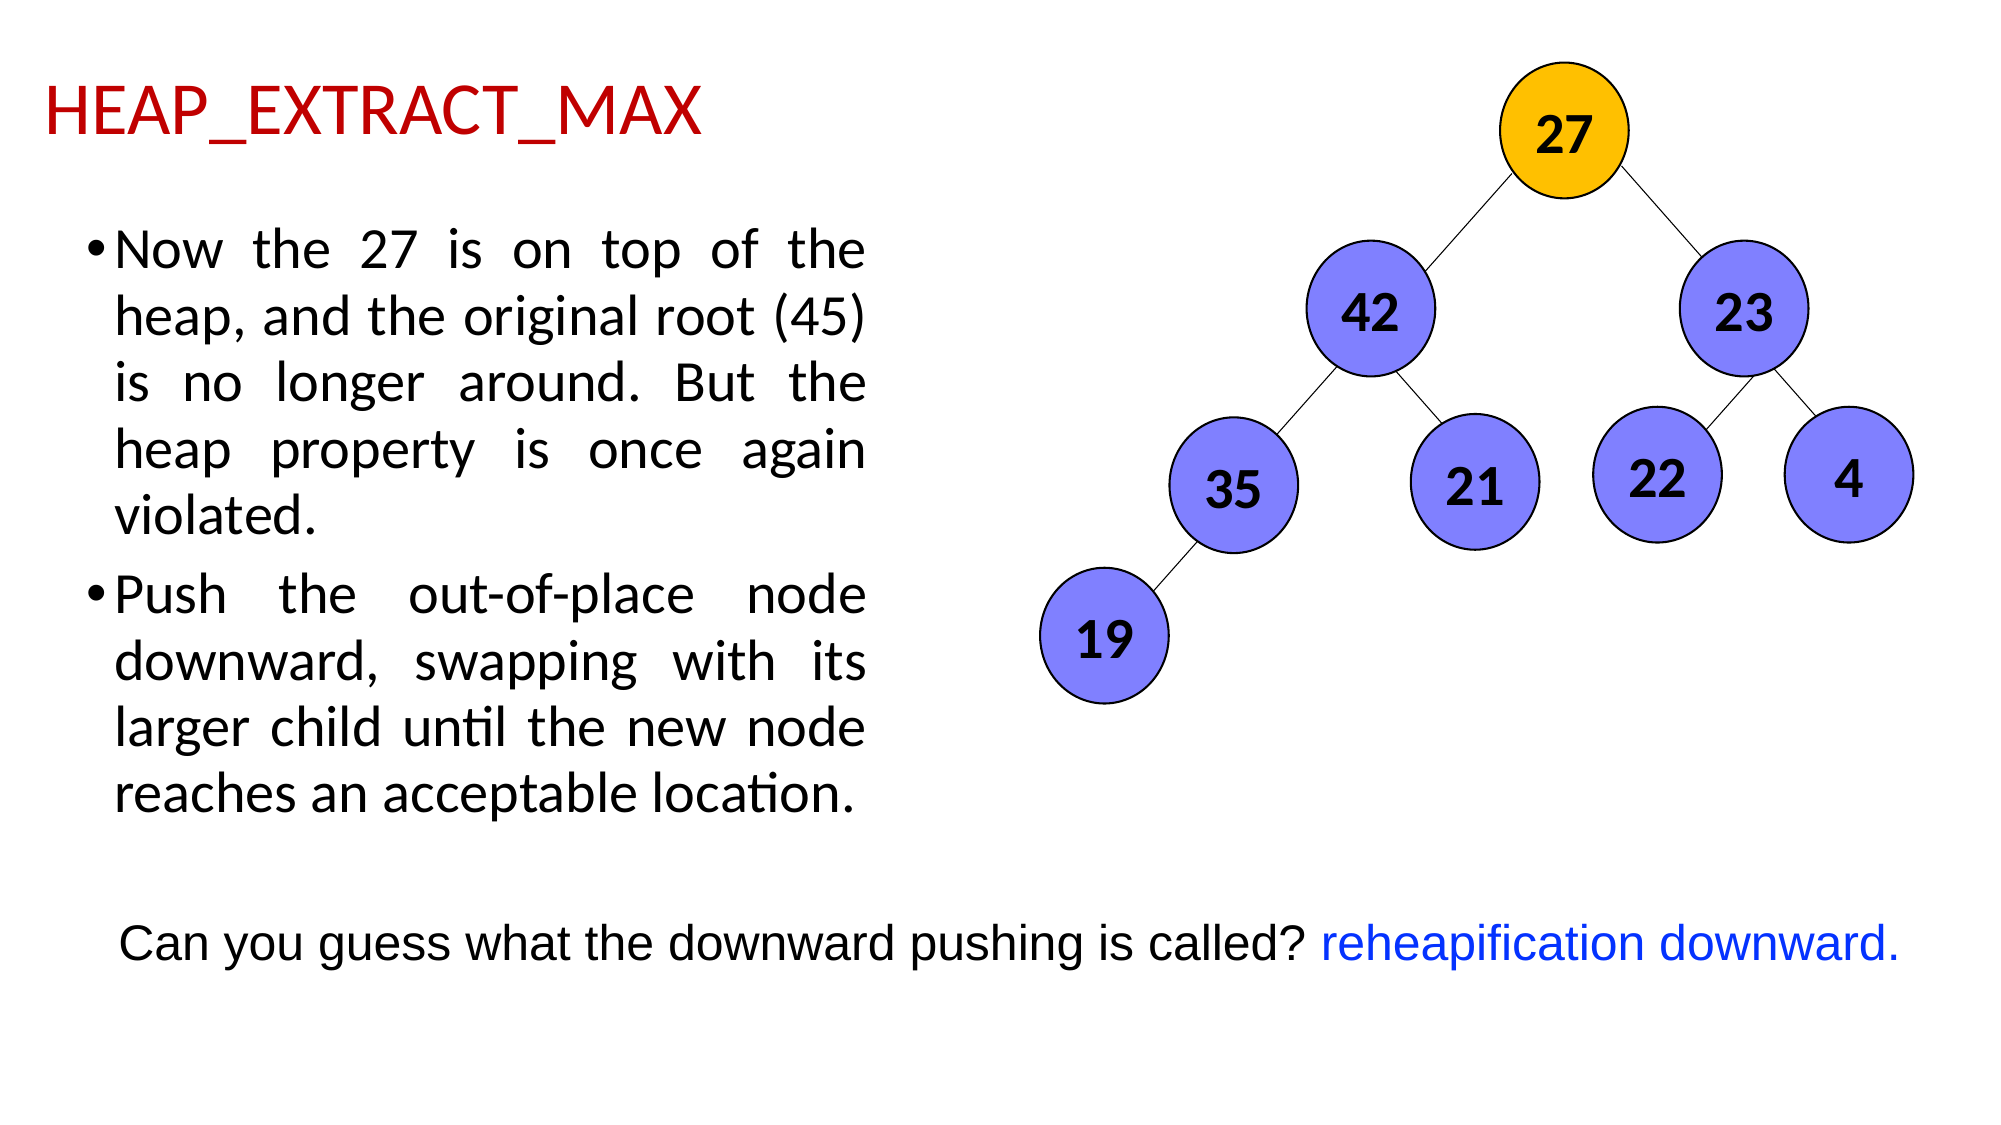

HEAP_EXTRACT_MAX
27

23

22
21
35

4

19
Now the 27 is on top of the heap, and the original root (45) is no longer around. But the heap property is once again violated.
Push the out-of-place node downward, swapping with its larger child until the new node reaches an acceptable location.

42
Can you guess what the downward pushing is called? reheapification downward.